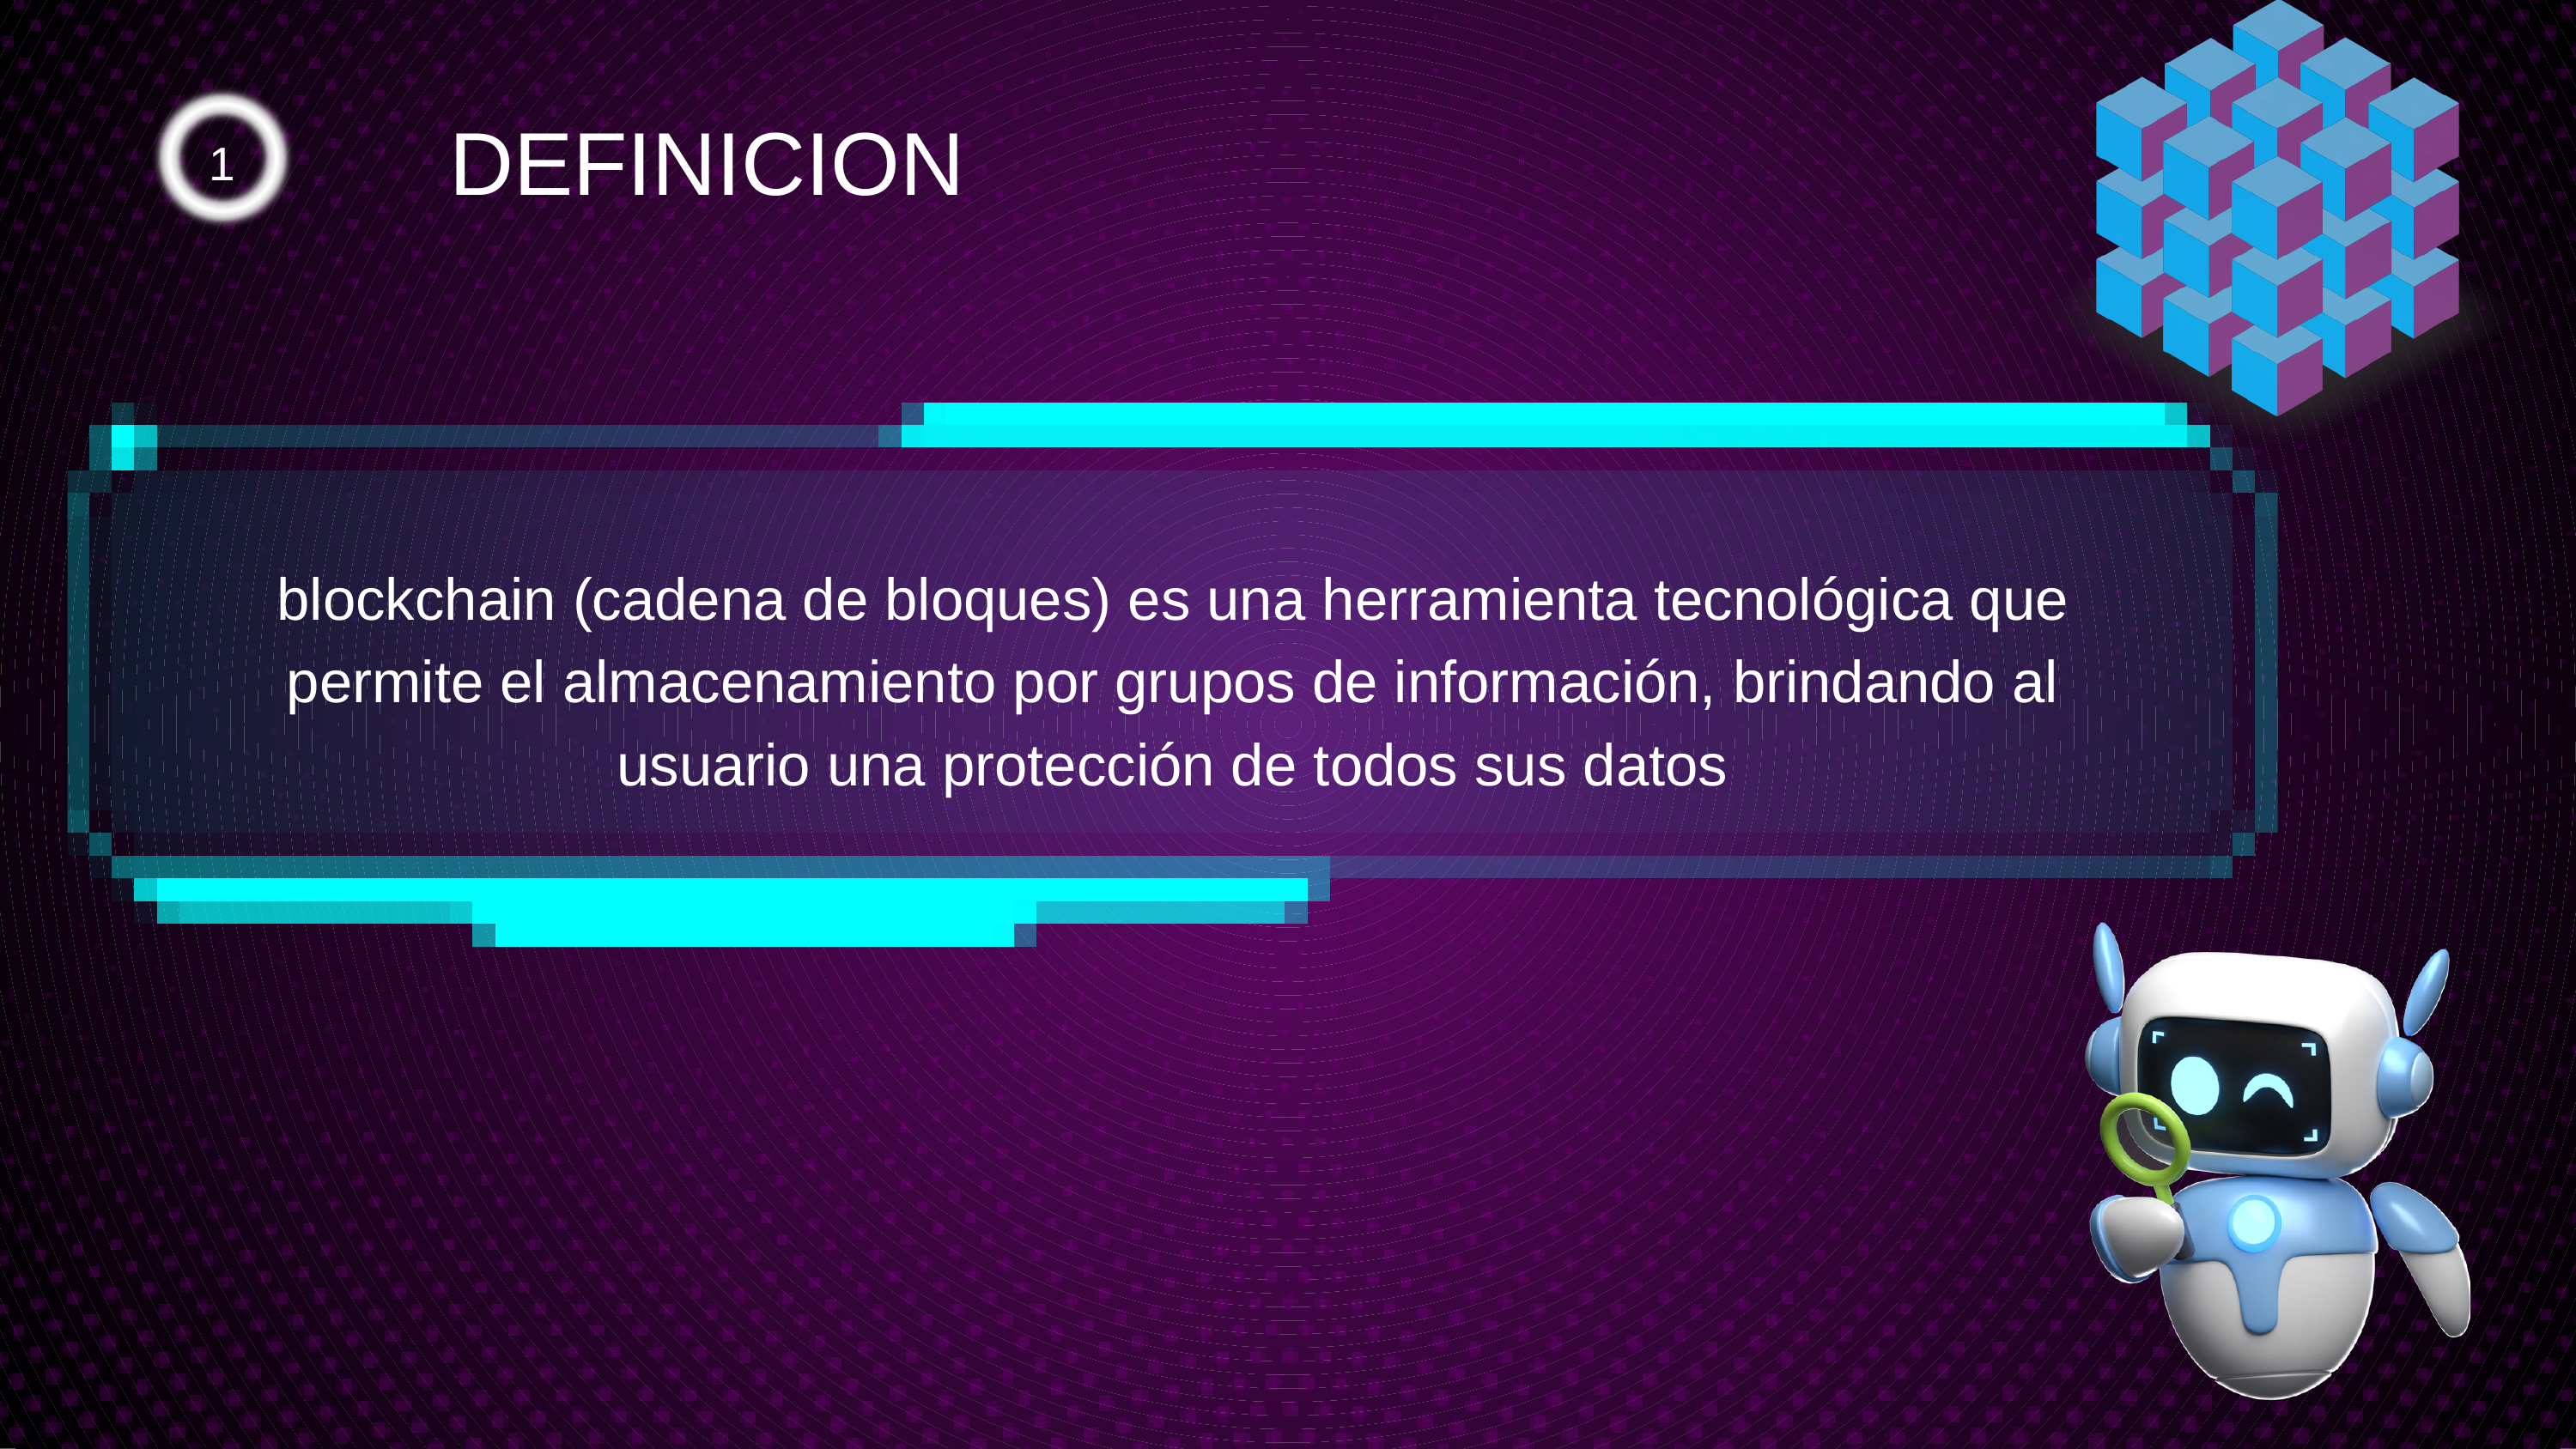

1
DEFINICION

blockchain (cadena de bloques) es una herramienta tecnológica que permite el almacenamiento por grupos de información, brindando al usuario una protección de todos sus datos